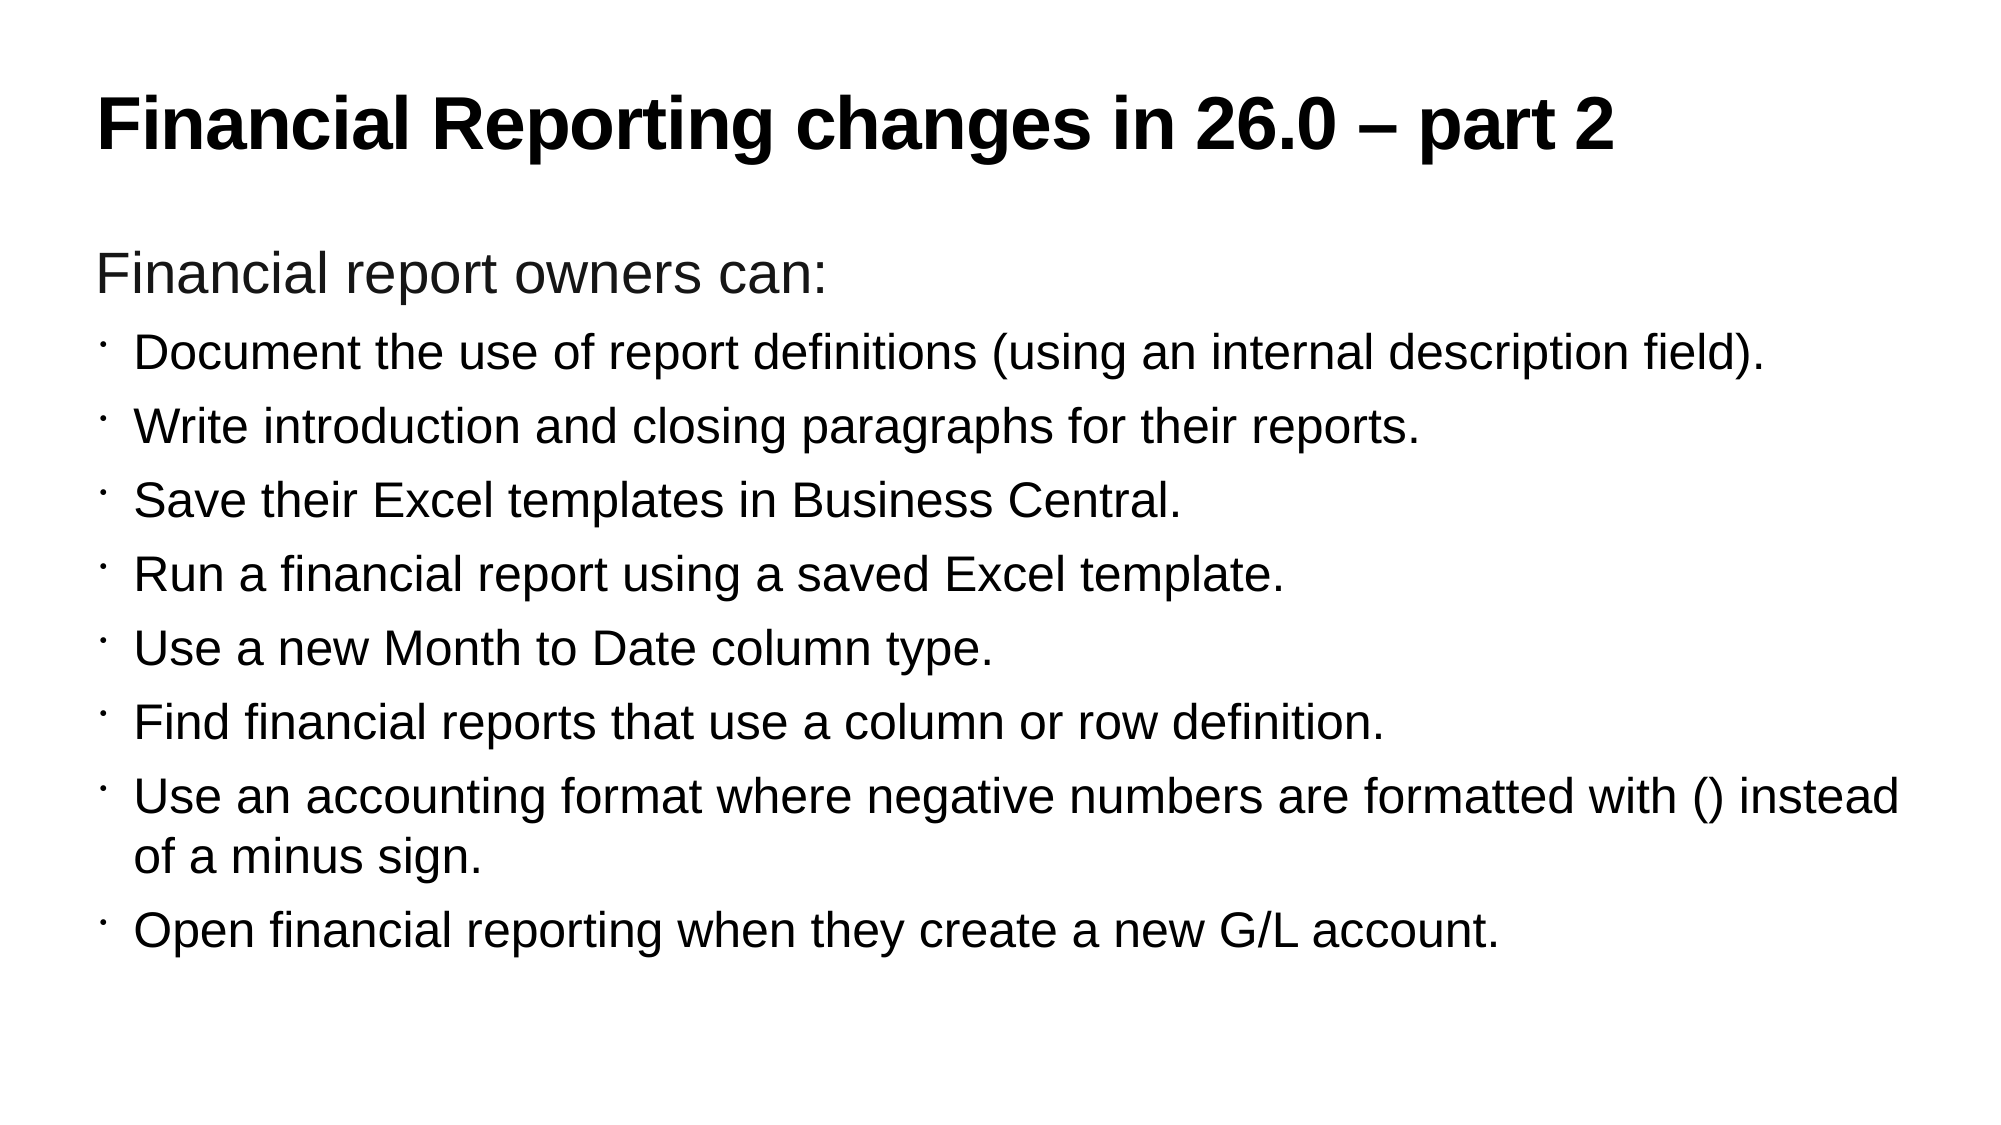

# Financial Reporting changes in 26.0 – part 2
Financial report owners can:
Document the use of report definitions (using an internal description field).
Write introduction and closing paragraphs for their reports.
Save their Excel templates in Business Central.
Run a financial report using a saved Excel template.
Use a new Month to Date column type.
Find financial reports that use a column or row definition.
Use an accounting format where negative numbers are formatted with () instead of a minus sign.
Open financial reporting when they create a new G/L account.